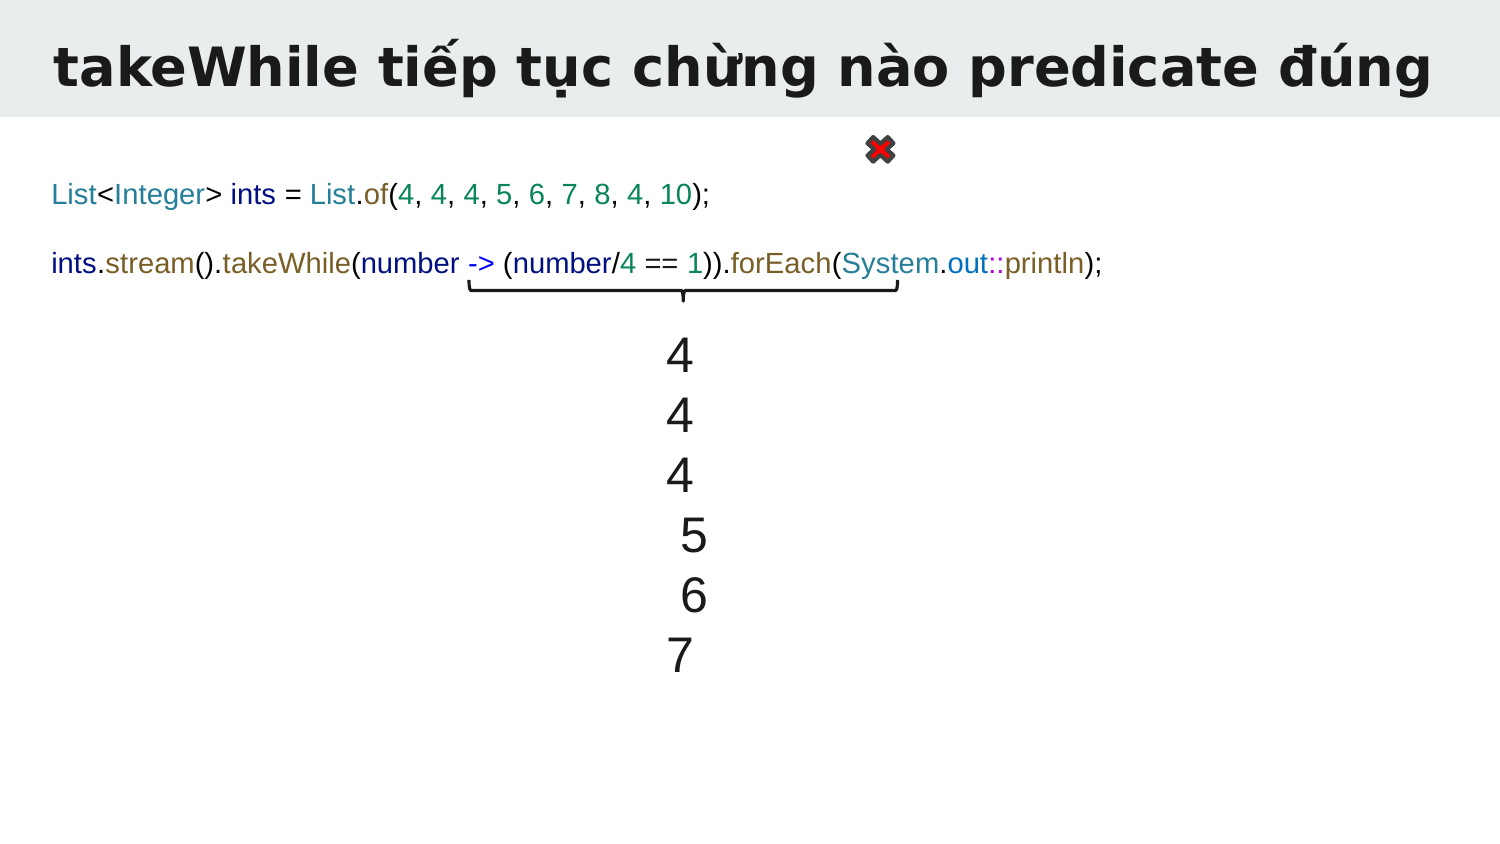

# takeWhile tiếp tục chừng nào predicate đúng

List<Integer> ints = List.of(4, 4, 4, 5, 6, 7, 8, 4, 10);
ints.stream().takeWhile(number -> (number/4 == 1)).forEach(System.out::println);
4
4
4
5
6
7